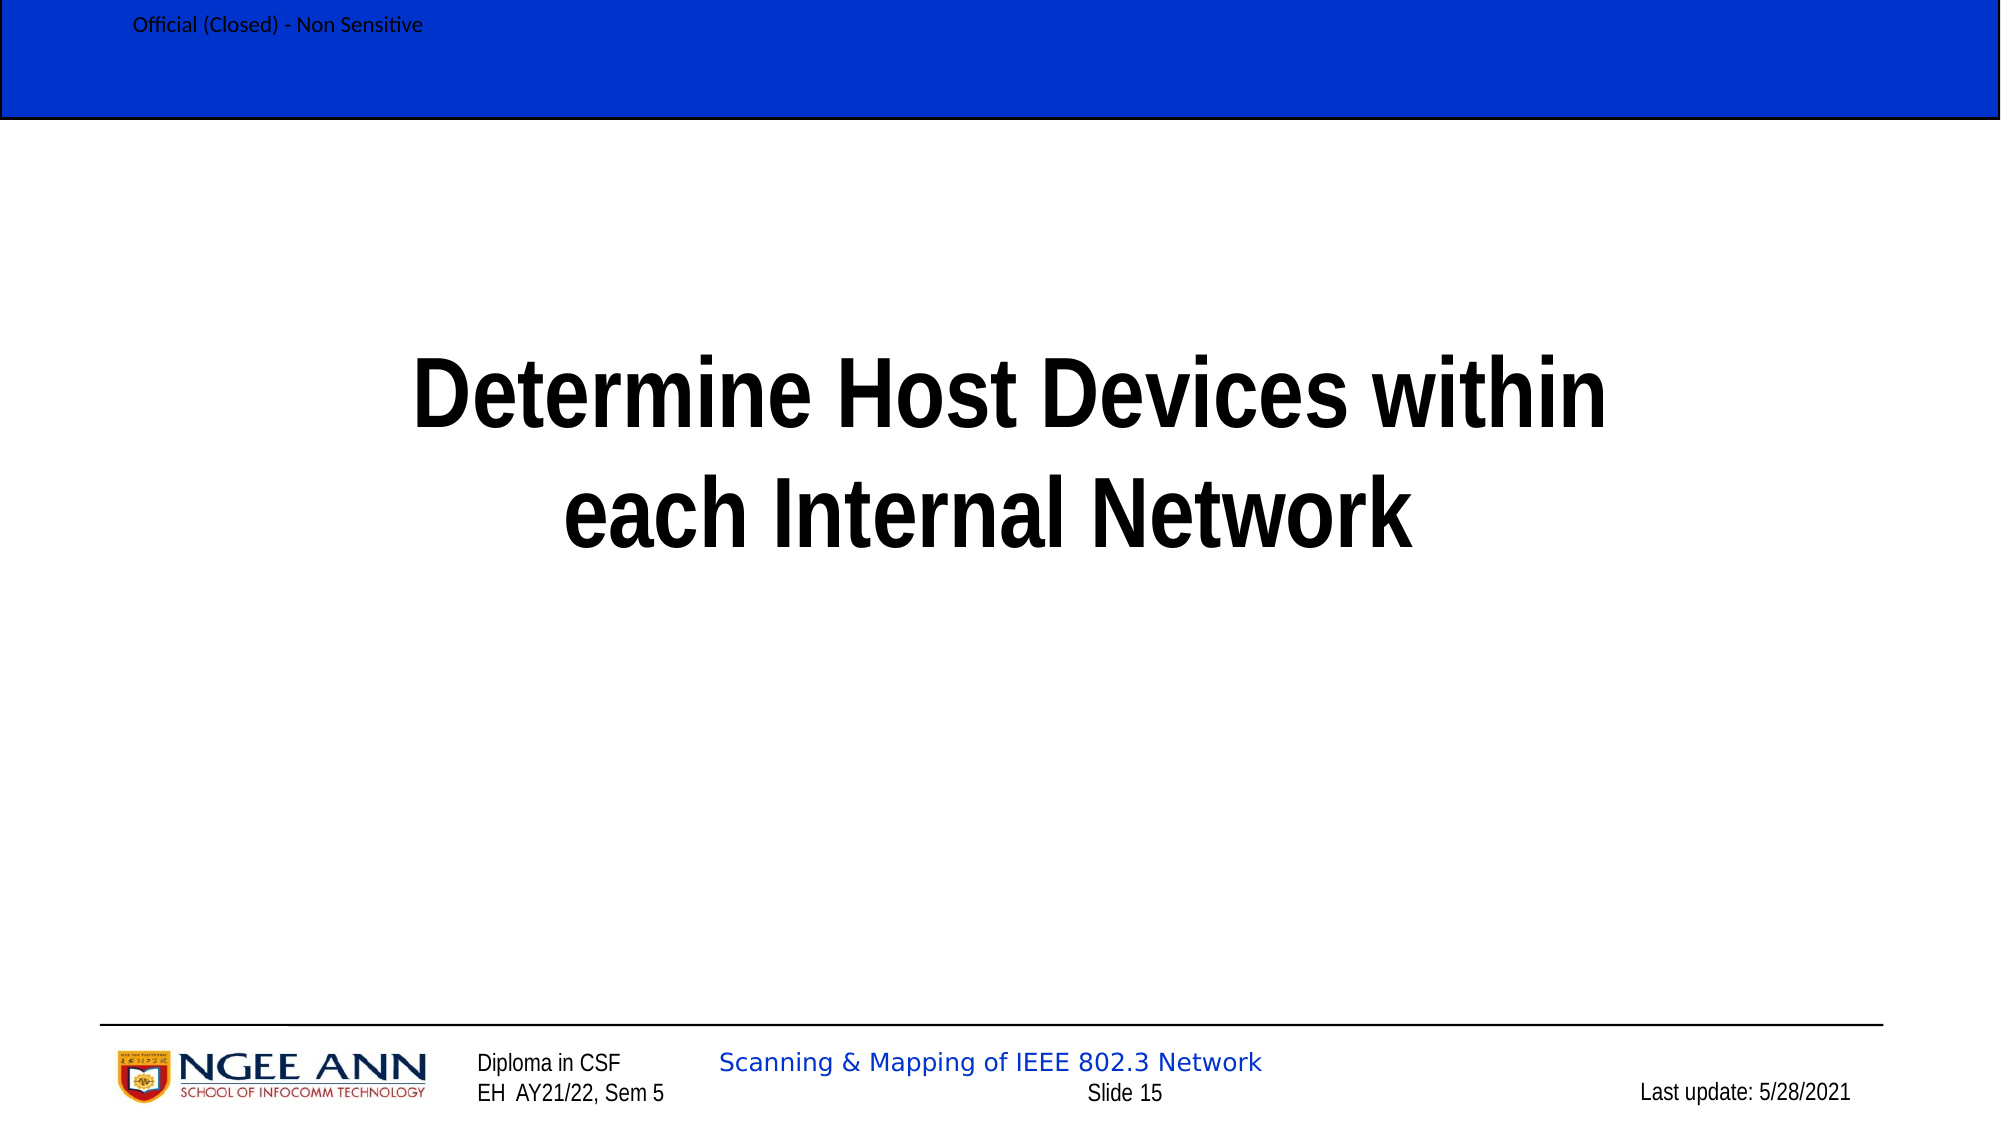

Determine Host Devices within each Internal Network